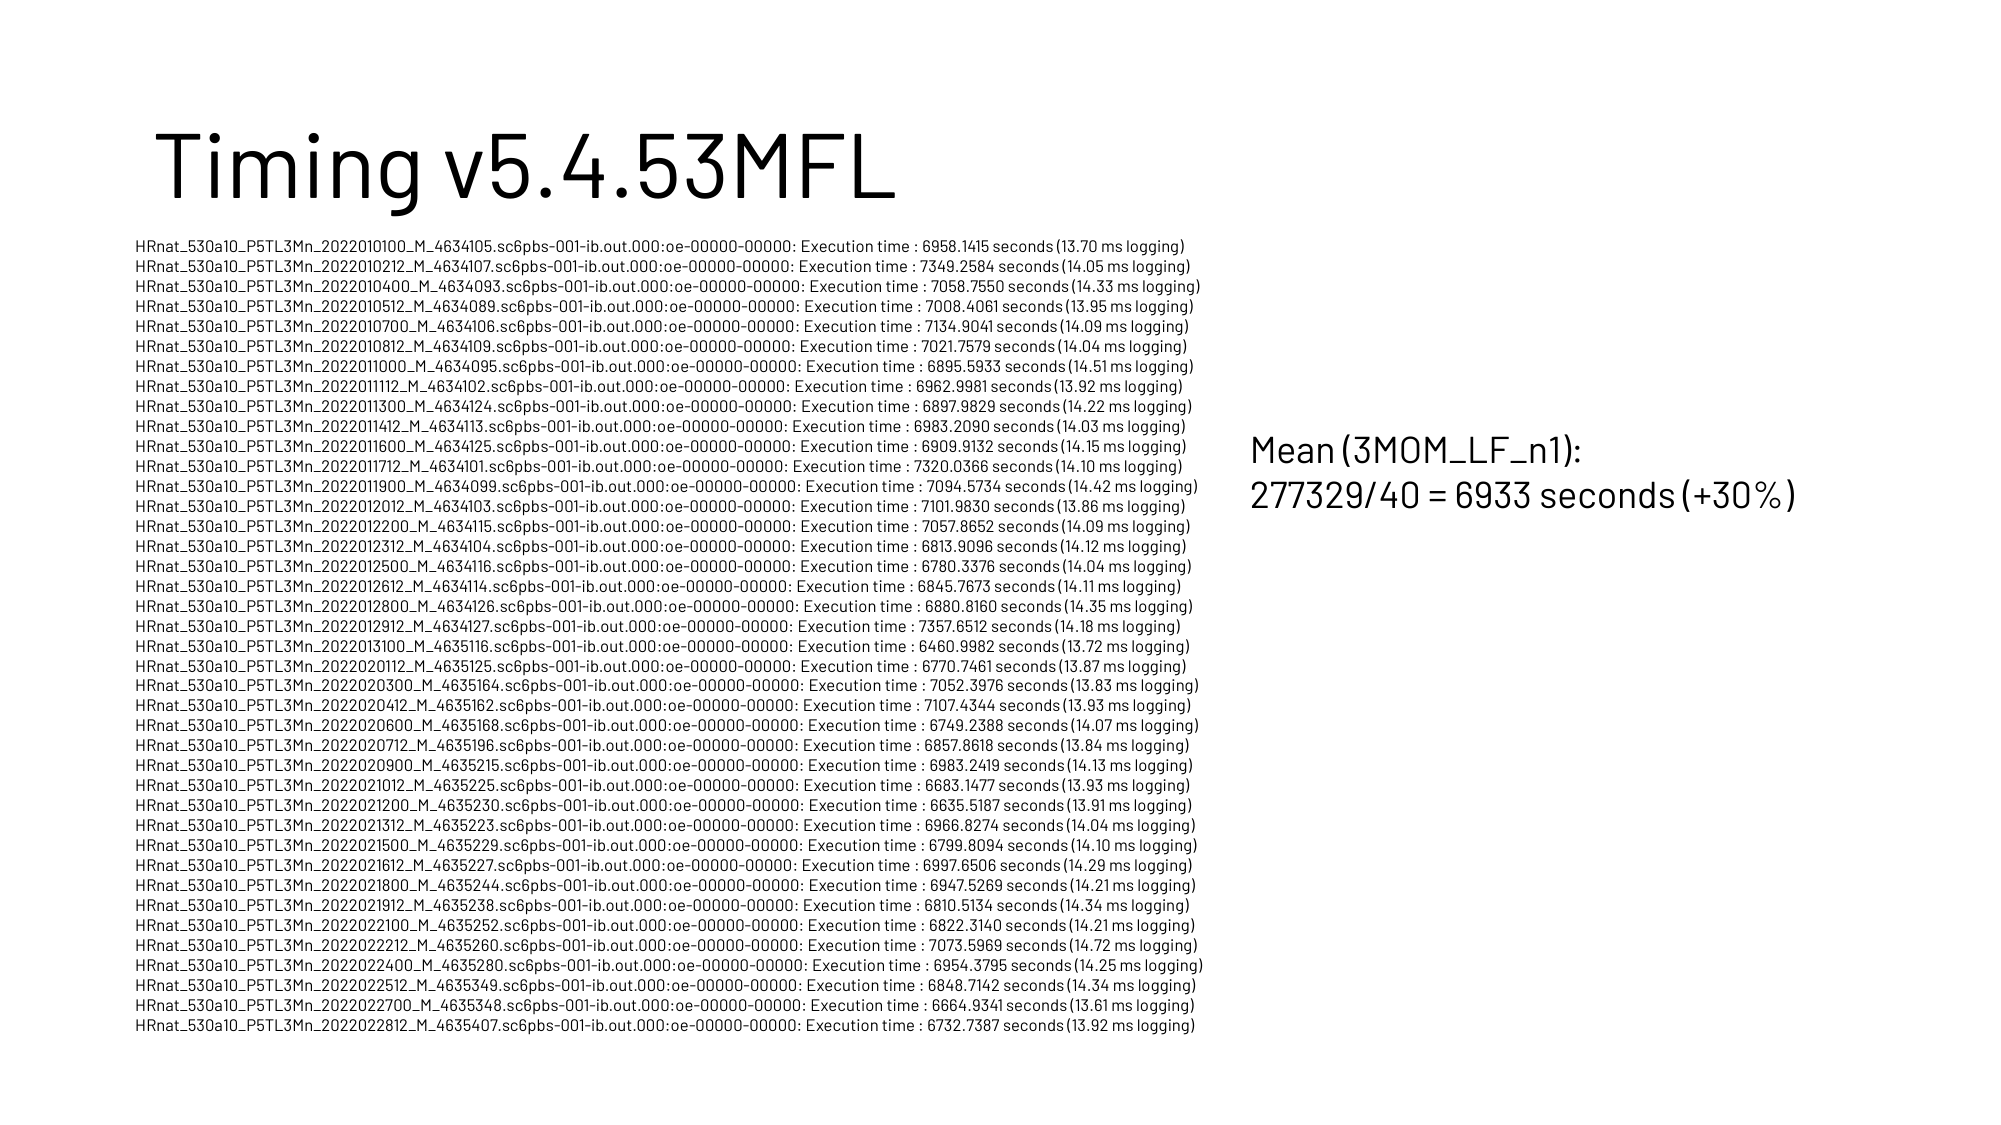

# Timing v5.4.53MFL
HRnat_530a10_P5TL3Mn_2022010100_M_4634105.sc6pbs-001-ib.out.000:oe-00000-00000: Execution time : 6958.1415 seconds (13.70 ms logging)
HRnat_530a10_P5TL3Mn_2022010212_M_4634107.sc6pbs-001-ib.out.000:oe-00000-00000: Execution time : 7349.2584 seconds (14.05 ms logging)
HRnat_530a10_P5TL3Mn_2022010400_M_4634093.sc6pbs-001-ib.out.000:oe-00000-00000: Execution time : 7058.7550 seconds (14.33 ms logging)
HRnat_530a10_P5TL3Mn_2022010512_M_4634089.sc6pbs-001-ib.out.000:oe-00000-00000: Execution time : 7008.4061 seconds (13.95 ms logging)
HRnat_530a10_P5TL3Mn_2022010700_M_4634106.sc6pbs-001-ib.out.000:oe-00000-00000: Execution time : 7134.9041 seconds (14.09 ms logging)
HRnat_530a10_P5TL3Mn_2022010812_M_4634109.sc6pbs-001-ib.out.000:oe-00000-00000: Execution time : 7021.7579 seconds (14.04 ms logging)
HRnat_530a10_P5TL3Mn_2022011000_M_4634095.sc6pbs-001-ib.out.000:oe-00000-00000: Execution time : 6895.5933 seconds (14.51 ms logging)
HRnat_530a10_P5TL3Mn_2022011112_M_4634102.sc6pbs-001-ib.out.000:oe-00000-00000: Execution time : 6962.9981 seconds (13.92 ms logging)
HRnat_530a10_P5TL3Mn_2022011300_M_4634124.sc6pbs-001-ib.out.000:oe-00000-00000: Execution time : 6897.9829 seconds (14.22 ms logging)
HRnat_530a10_P5TL3Mn_2022011412_M_4634113.sc6pbs-001-ib.out.000:oe-00000-00000: Execution time : 6983.2090 seconds (14.03 ms logging)
HRnat_530a10_P5TL3Mn_2022011600_M_4634125.sc6pbs-001-ib.out.000:oe-00000-00000: Execution time : 6909.9132 seconds (14.15 ms logging)
HRnat_530a10_P5TL3Mn_2022011712_M_4634101.sc6pbs-001-ib.out.000:oe-00000-00000: Execution time : 7320.0366 seconds (14.10 ms logging)
HRnat_530a10_P5TL3Mn_2022011900_M_4634099.sc6pbs-001-ib.out.000:oe-00000-00000: Execution time : 7094.5734 seconds (14.42 ms logging)
HRnat_530a10_P5TL3Mn_2022012012_M_4634103.sc6pbs-001-ib.out.000:oe-00000-00000: Execution time : 7101.9830 seconds (13.86 ms logging)
HRnat_530a10_P5TL3Mn_2022012200_M_4634115.sc6pbs-001-ib.out.000:oe-00000-00000: Execution time : 7057.8652 seconds (14.09 ms logging)
HRnat_530a10_P5TL3Mn_2022012312_M_4634104.sc6pbs-001-ib.out.000:oe-00000-00000: Execution time : 6813.9096 seconds (14.12 ms logging)
HRnat_530a10_P5TL3Mn_2022012500_M_4634116.sc6pbs-001-ib.out.000:oe-00000-00000: Execution time : 6780.3376 seconds (14.04 ms logging)
HRnat_530a10_P5TL3Mn_2022012612_M_4634114.sc6pbs-001-ib.out.000:oe-00000-00000: Execution time : 6845.7673 seconds (14.11 ms logging)
HRnat_530a10_P5TL3Mn_2022012800_M_4634126.sc6pbs-001-ib.out.000:oe-00000-00000: Execution time : 6880.8160 seconds (14.35 ms logging)
HRnat_530a10_P5TL3Mn_2022012912_M_4634127.sc6pbs-001-ib.out.000:oe-00000-00000: Execution time : 7357.6512 seconds (14.18 ms logging)
HRnat_530a10_P5TL3Mn_2022013100_M_4635116.sc6pbs-001-ib.out.000:oe-00000-00000: Execution time : 6460.9982 seconds (13.72 ms logging)
HRnat_530a10_P5TL3Mn_2022020112_M_4635125.sc6pbs-001-ib.out.000:oe-00000-00000: Execution time : 6770.7461 seconds (13.87 ms logging)
HRnat_530a10_P5TL3Mn_2022020300_M_4635164.sc6pbs-001-ib.out.000:oe-00000-00000: Execution time : 7052.3976 seconds (13.83 ms logging)
HRnat_530a10_P5TL3Mn_2022020412_M_4635162.sc6pbs-001-ib.out.000:oe-00000-00000: Execution time : 7107.4344 seconds (13.93 ms logging)
HRnat_530a10_P5TL3Mn_2022020600_M_4635168.sc6pbs-001-ib.out.000:oe-00000-00000: Execution time : 6749.2388 seconds (14.07 ms logging)
HRnat_530a10_P5TL3Mn_2022020712_M_4635196.sc6pbs-001-ib.out.000:oe-00000-00000: Execution time : 6857.8618 seconds (13.84 ms logging)
HRnat_530a10_P5TL3Mn_2022020900_M_4635215.sc6pbs-001-ib.out.000:oe-00000-00000: Execution time : 6983.2419 seconds (14.13 ms logging)
HRnat_530a10_P5TL3Mn_2022021012_M_4635225.sc6pbs-001-ib.out.000:oe-00000-00000: Execution time : 6683.1477 seconds (13.93 ms logging)
HRnat_530a10_P5TL3Mn_2022021200_M_4635230.sc6pbs-001-ib.out.000:oe-00000-00000: Execution time : 6635.5187 seconds (13.91 ms logging)
HRnat_530a10_P5TL3Mn_2022021312_M_4635223.sc6pbs-001-ib.out.000:oe-00000-00000: Execution time : 6966.8274 seconds (14.04 ms logging)
HRnat_530a10_P5TL3Mn_2022021500_M_4635229.sc6pbs-001-ib.out.000:oe-00000-00000: Execution time : 6799.8094 seconds (14.10 ms logging)
HRnat_530a10_P5TL3Mn_2022021612_M_4635227.sc6pbs-001-ib.out.000:oe-00000-00000: Execution time : 6997.6506 seconds (14.29 ms logging)
HRnat_530a10_P5TL3Mn_2022021800_M_4635244.sc6pbs-001-ib.out.000:oe-00000-00000: Execution time : 6947.5269 seconds (14.21 ms logging)
HRnat_530a10_P5TL3Mn_2022021912_M_4635238.sc6pbs-001-ib.out.000:oe-00000-00000: Execution time : 6810.5134 seconds (14.34 ms logging)
HRnat_530a10_P5TL3Mn_2022022100_M_4635252.sc6pbs-001-ib.out.000:oe-00000-00000: Execution time : 6822.3140 seconds (14.21 ms logging)
HRnat_530a10_P5TL3Mn_2022022212_M_4635260.sc6pbs-001-ib.out.000:oe-00000-00000: Execution time : 7073.5969 seconds (14.72 ms logging)
HRnat_530a10_P5TL3Mn_2022022400_M_4635280.sc6pbs-001-ib.out.000:oe-00000-00000: Execution time : 6954.3795 seconds (14.25 ms logging)
HRnat_530a10_P5TL3Mn_2022022512_M_4635349.sc6pbs-001-ib.out.000:oe-00000-00000: Execution time : 6848.7142 seconds (14.34 ms logging)
HRnat_530a10_P5TL3Mn_2022022700_M_4635348.sc6pbs-001-ib.out.000:oe-00000-00000: Execution time : 6664.9341 seconds (13.61 ms logging)
HRnat_530a10_P5TL3Mn_2022022812_M_4635407.sc6pbs-001-ib.out.000:oe-00000-00000: Execution time : 6732.7387 seconds (13.92 ms logging)
Mean (3MOM_LF_n1):
277329/40 = 6933 seconds (+30%)